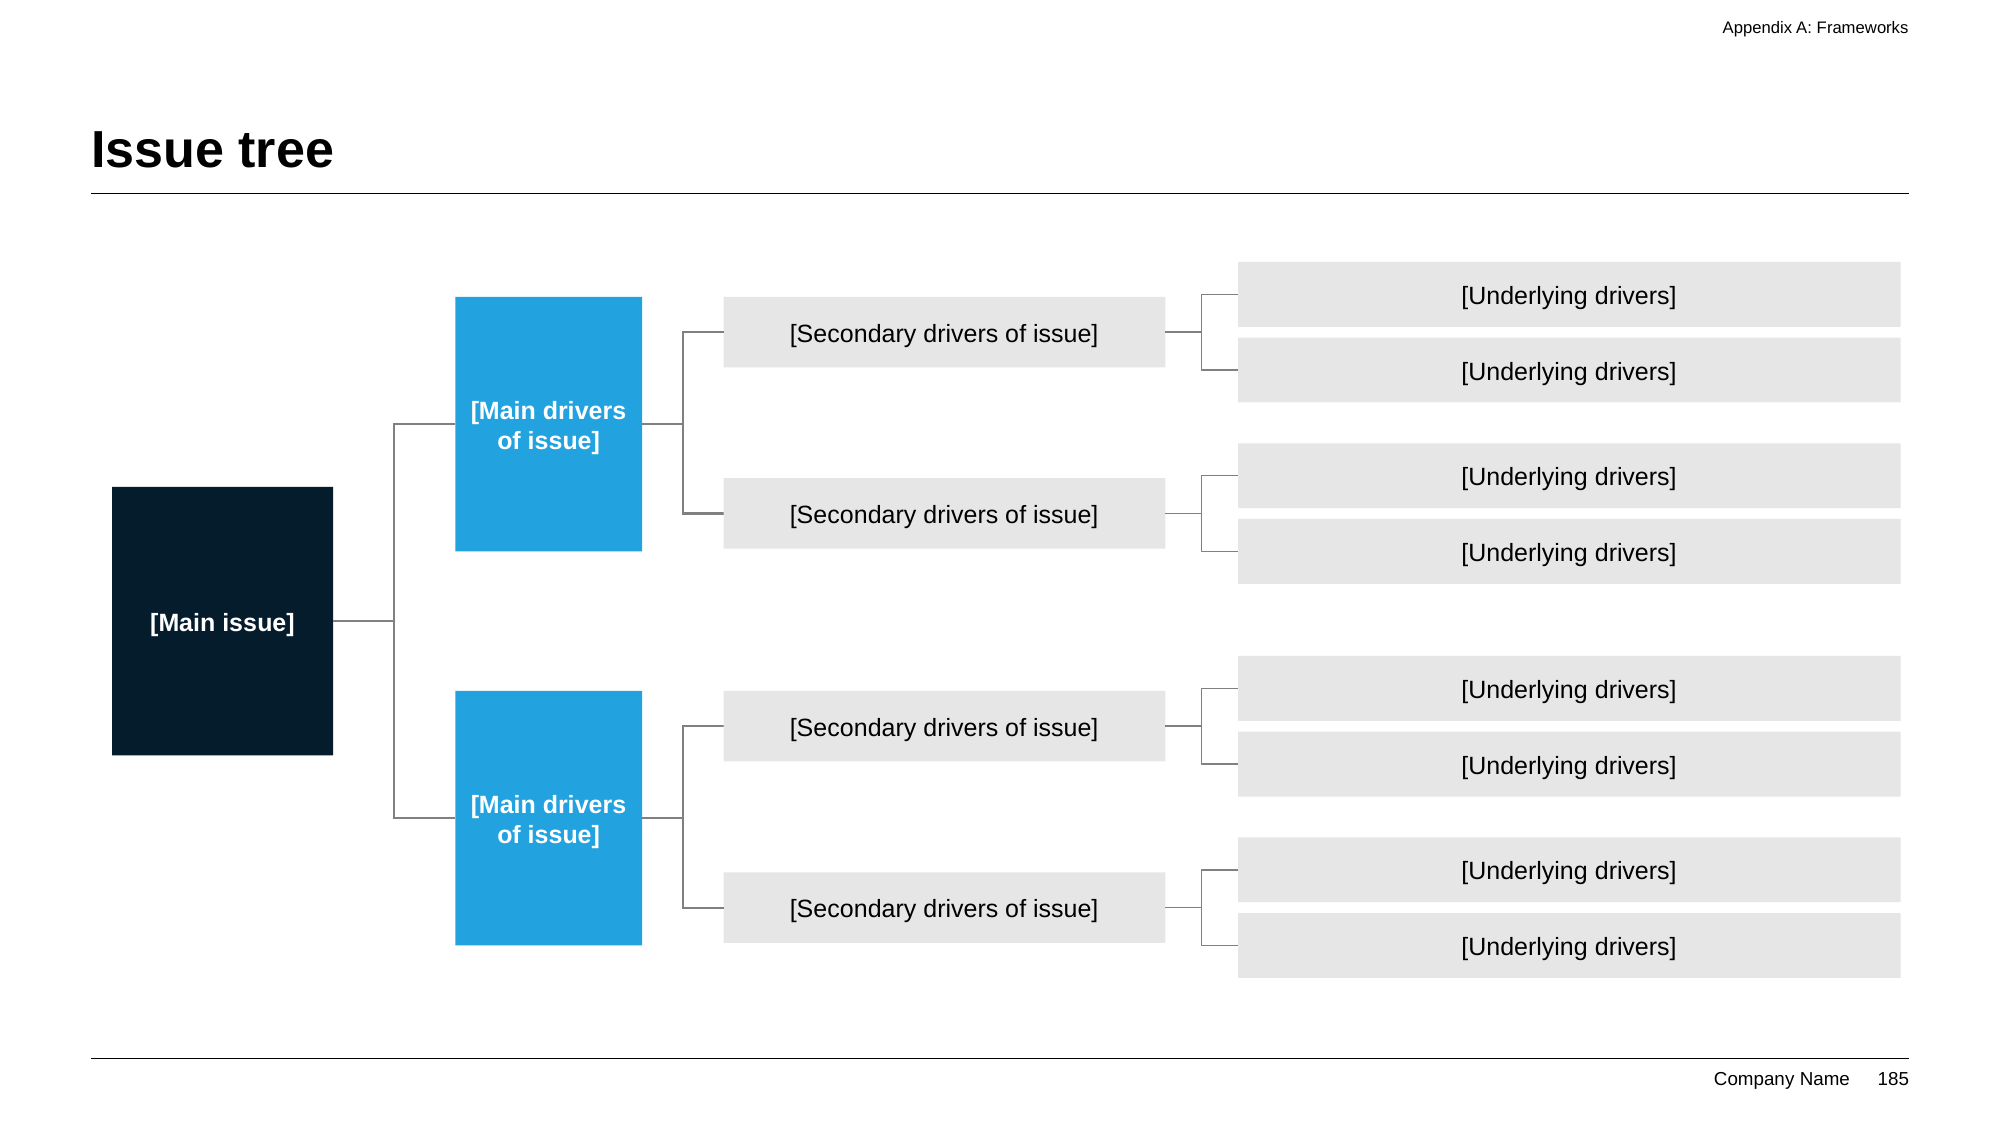

Appendix A: Frameworks
# Issue tree
[Underlying drivers]
[Main drivers of issue]
[Secondary drivers of issue]
[Underlying drivers]
[Underlying drivers]
[Secondary drivers of issue]
[Main issue]
[Underlying drivers]
[Underlying drivers]
[Main drivers of issue]
[Secondary drivers of issue]
[Underlying drivers]
[Underlying drivers]
[Secondary drivers of issue]
[Underlying drivers]